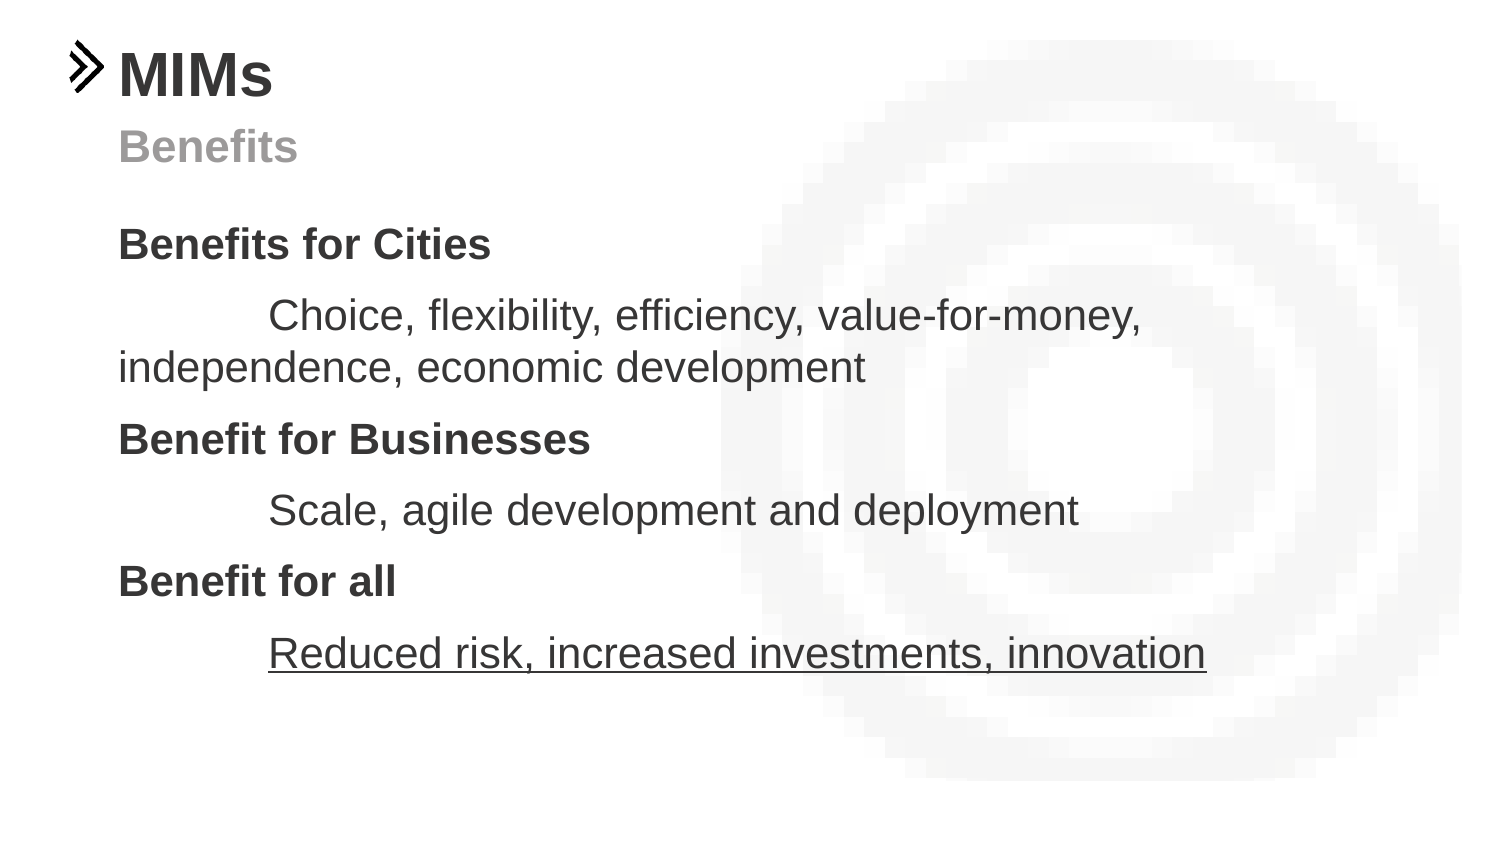

MIMs
Benefits
Benefits for Cities
	Choice, flexibility, efficiency, value-for-money, 	independence, economic development
Benefit for Businesses
	Scale, agile development and deployment
Benefit for all
	Reduced risk, increased investments, innovation